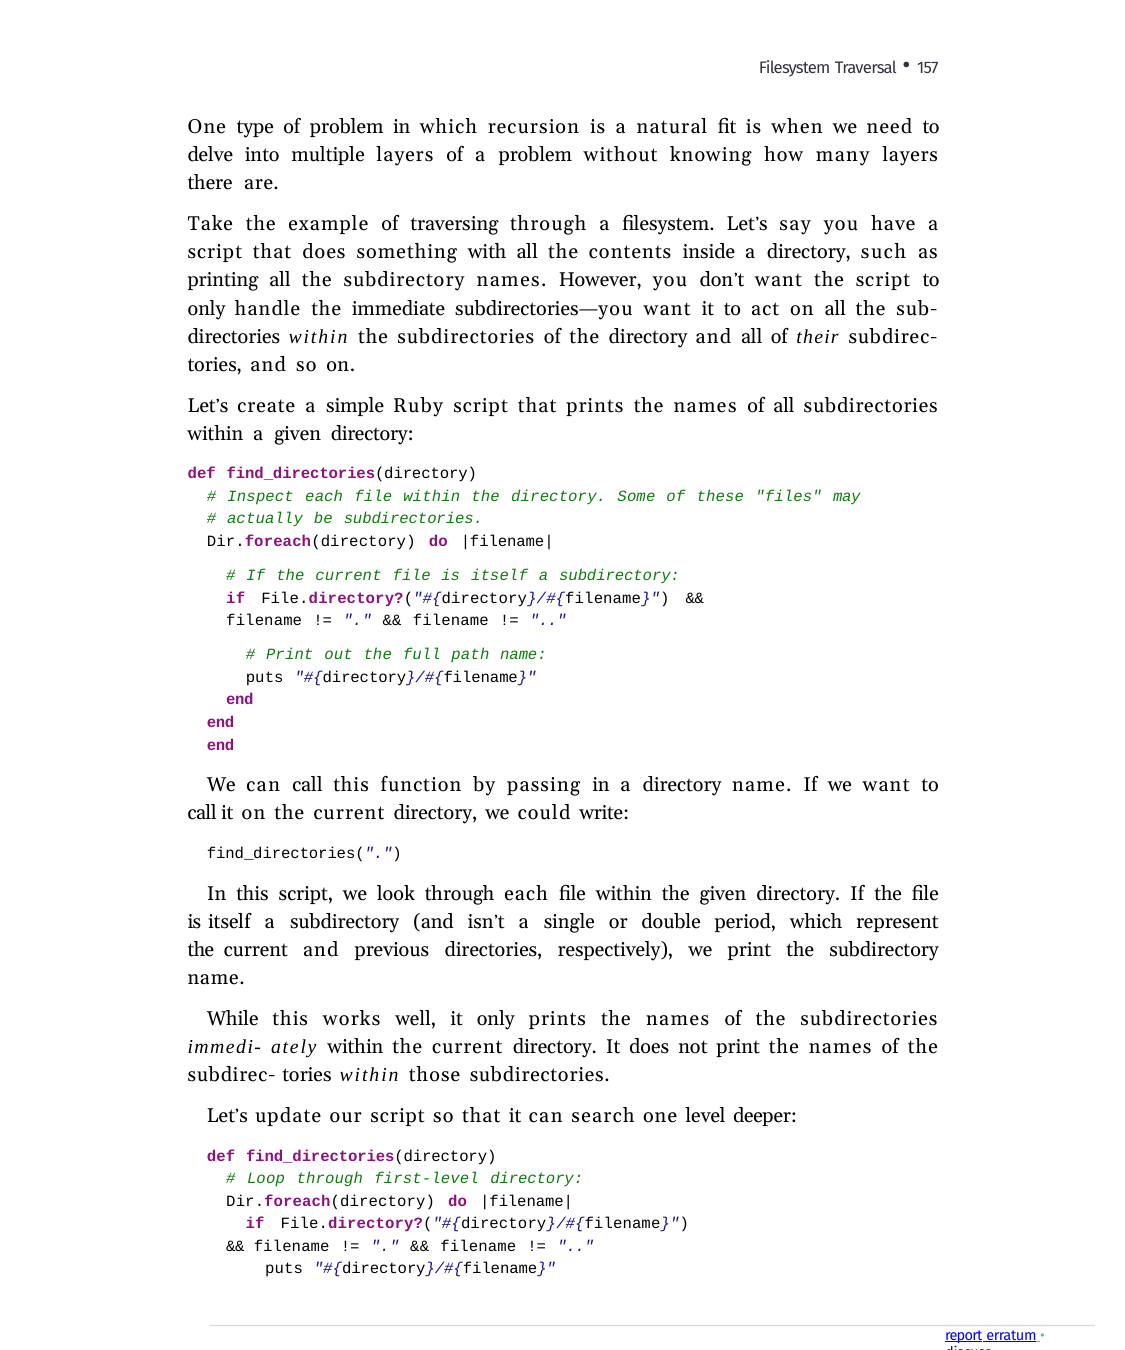

Filesystem Traversal • 157

One type of problem in which recursion is a natural fit is when we need to delve into multiple layers of a problem without knowing how many layers there are.
Take the example of traversing through a filesystem. Let’s say you have a script that does something with all the contents inside a directory, such as printing all the subdirectory names. However, you don’t want the script to only handle the immediate subdirectories—you want it to act on all the sub- directories within the subdirectories of the directory and all of their subdirec- tories, and so on.
Let’s create a simple Ruby script that prints the names of all subdirectories within a given directory:
def find_directories(directory)
# Inspect each file within the directory. Some of these "files" may # actually be subdirectories.
Dir.foreach(directory) do |filename|
# If the current file is itself a subdirectory:
if File.directory?("#{directory}/#{filename}") && filename != "." && filename != ".."
# Print out the full path name:
puts "#{directory}/#{filename}"
end end
end
We can call this function by passing in a directory name. If we want to call it on the current directory, we could write:
find_directories(".")
In this script, we look through each file within the given directory. If the file is itself a subdirectory (and isn’t a single or double period, which represent the current and previous directories, respectively), we print the subdirectory name.
While this works well, it only prints the names of the subdirectories immedi- ately within the current directory. It does not print the names of the subdirec- tories within those subdirectories.
Let’s update our script so that it can search one level deeper:
def find_directories(directory)
# Loop through first-level directory:
Dir.foreach(directory) do |filename|
if File.directory?("#{directory}/#{filename}") && filename != "." && filename != ".."
puts "#{directory}/#{filename}"
report erratum • discuss